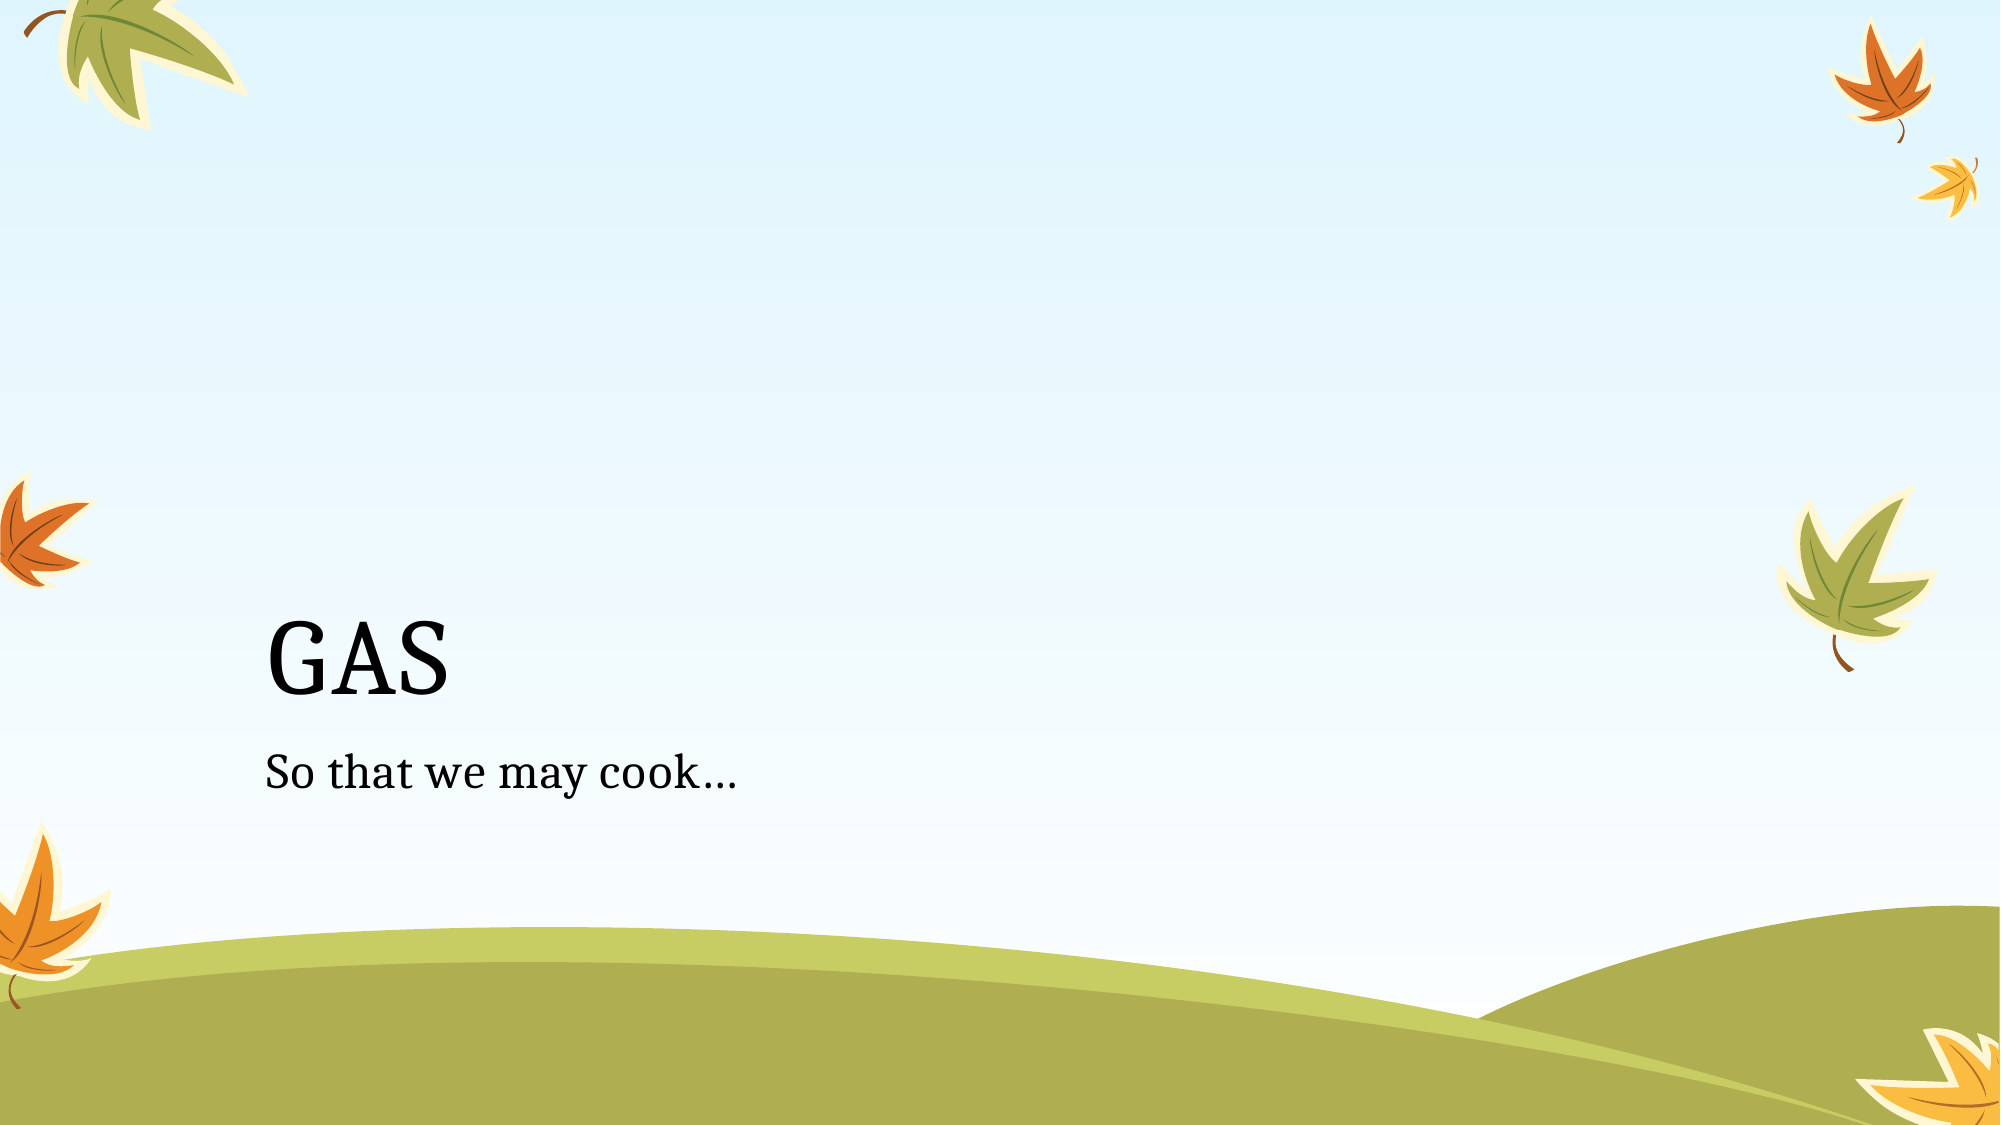

# GAS
So that we may cook…